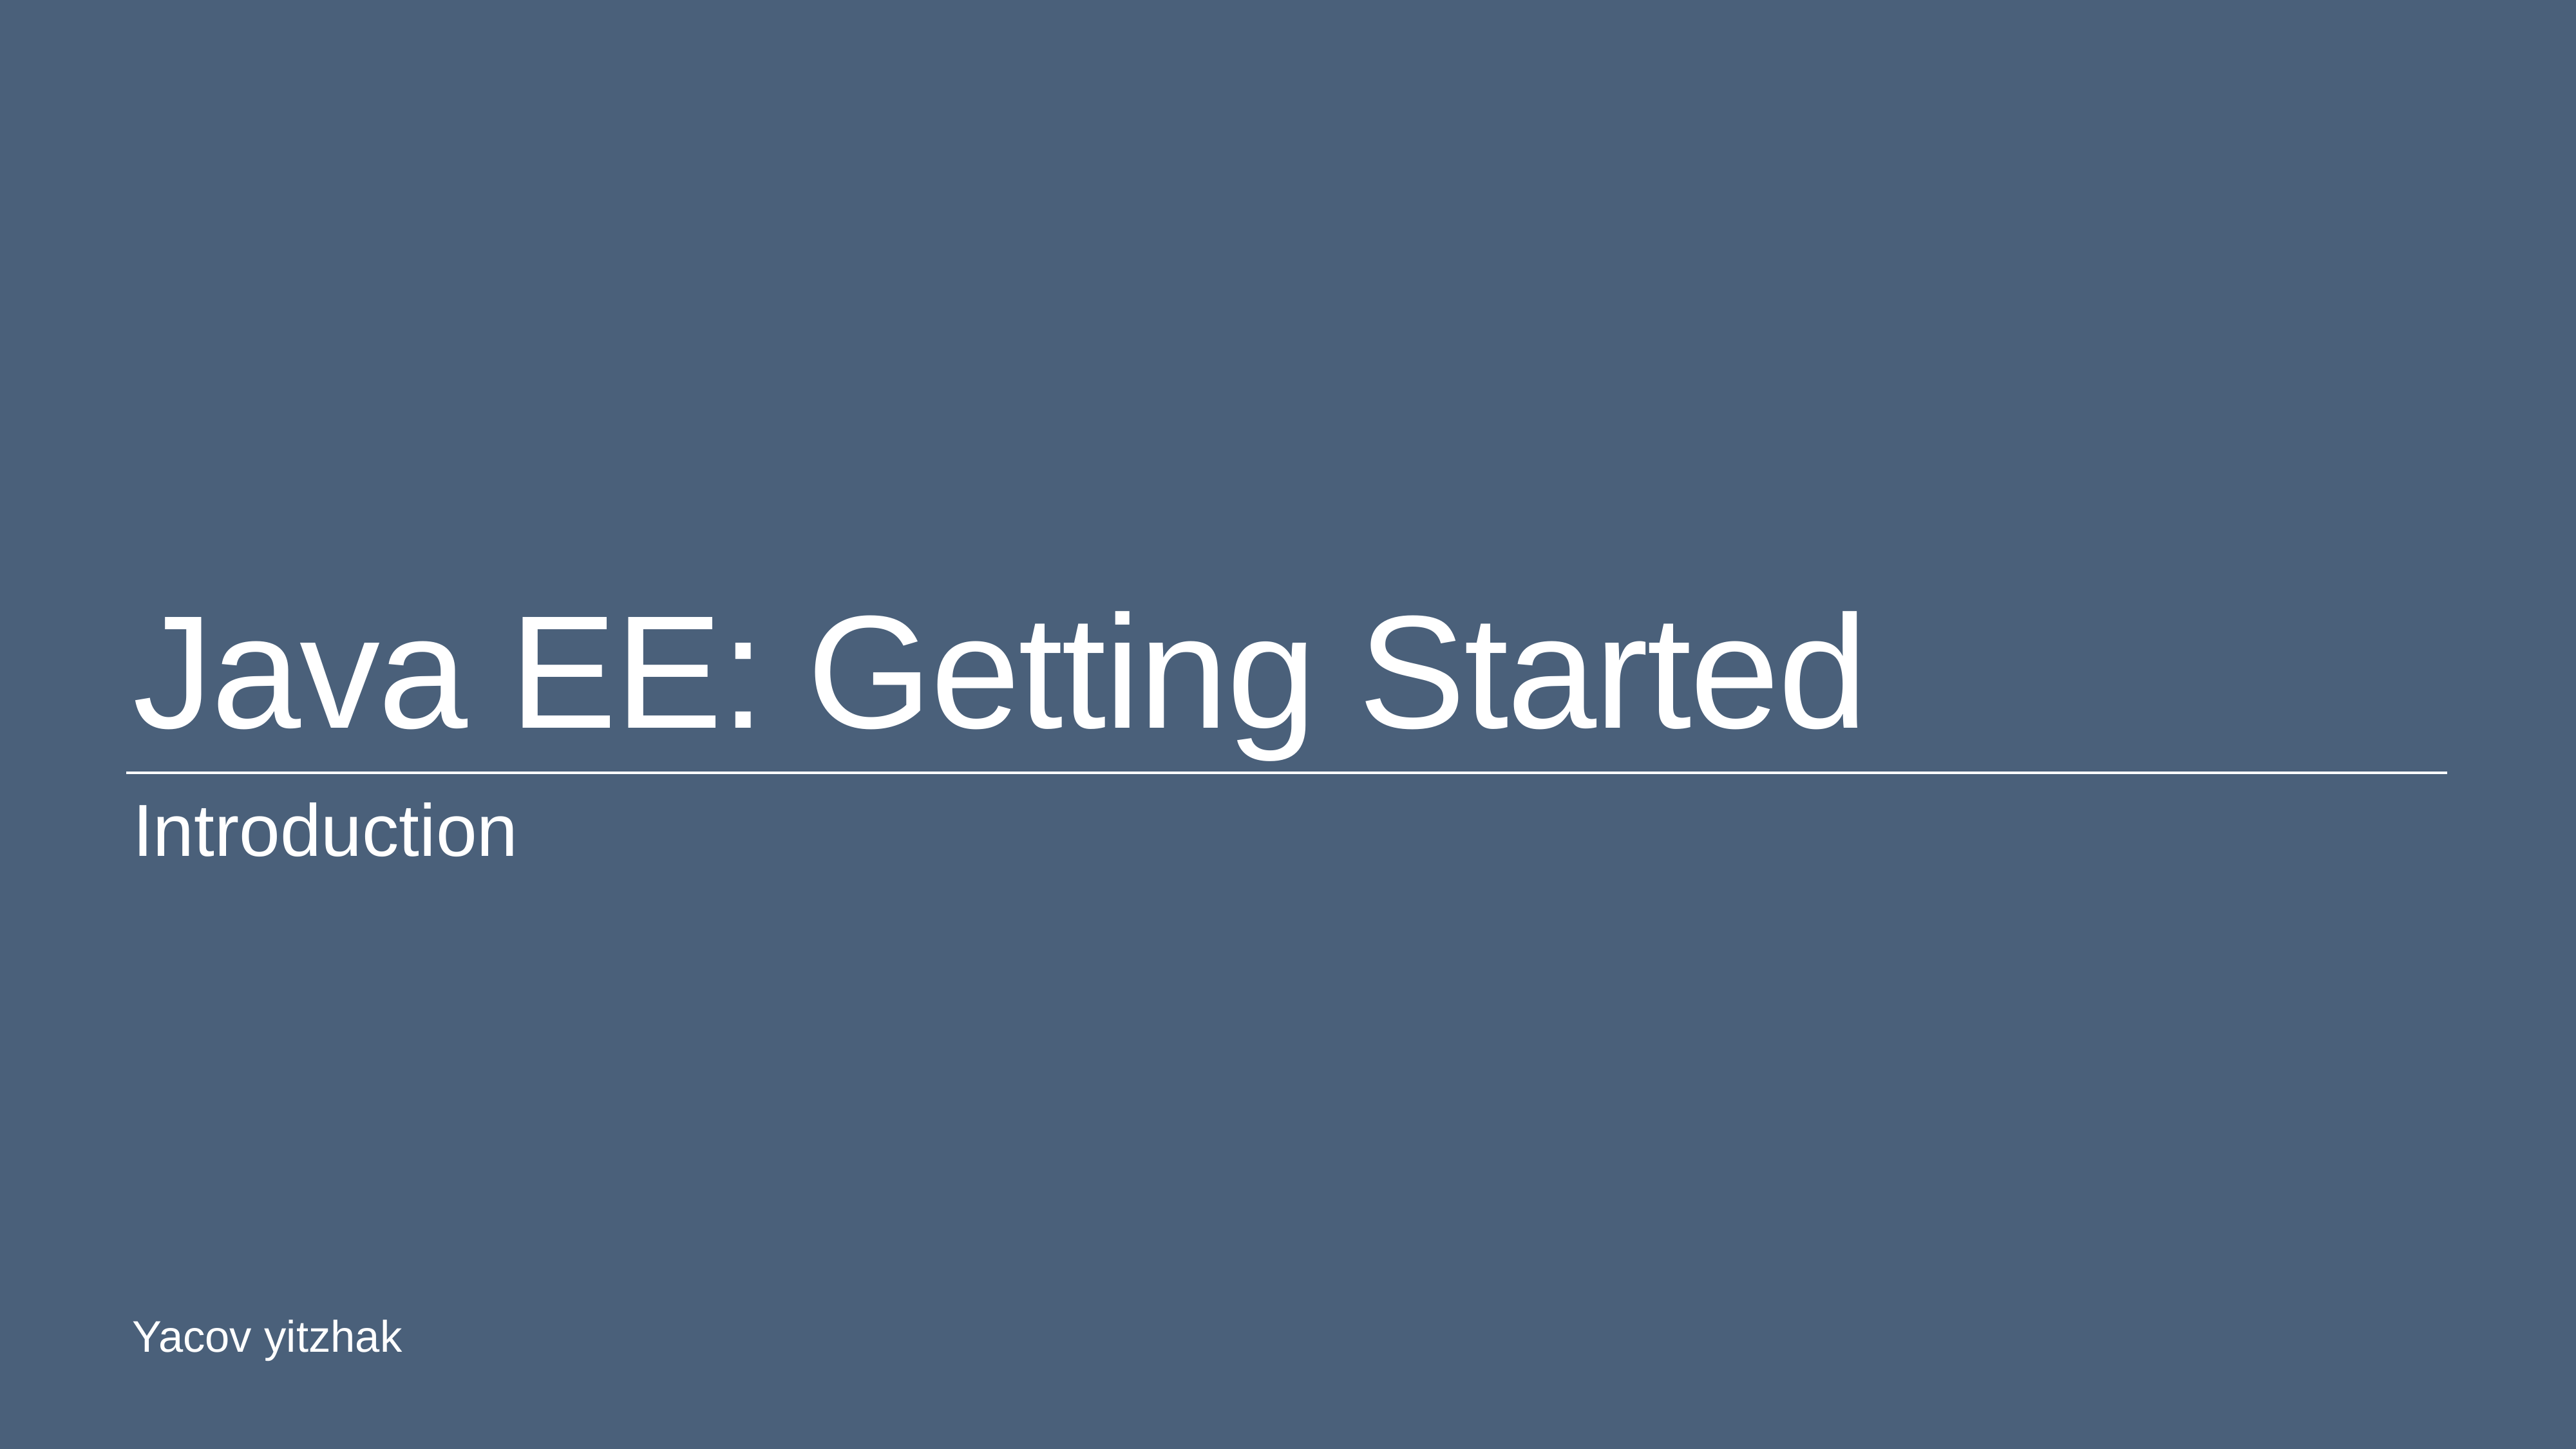

# Java EE: Getting Started

Introduction
Yacov yitzhak
2